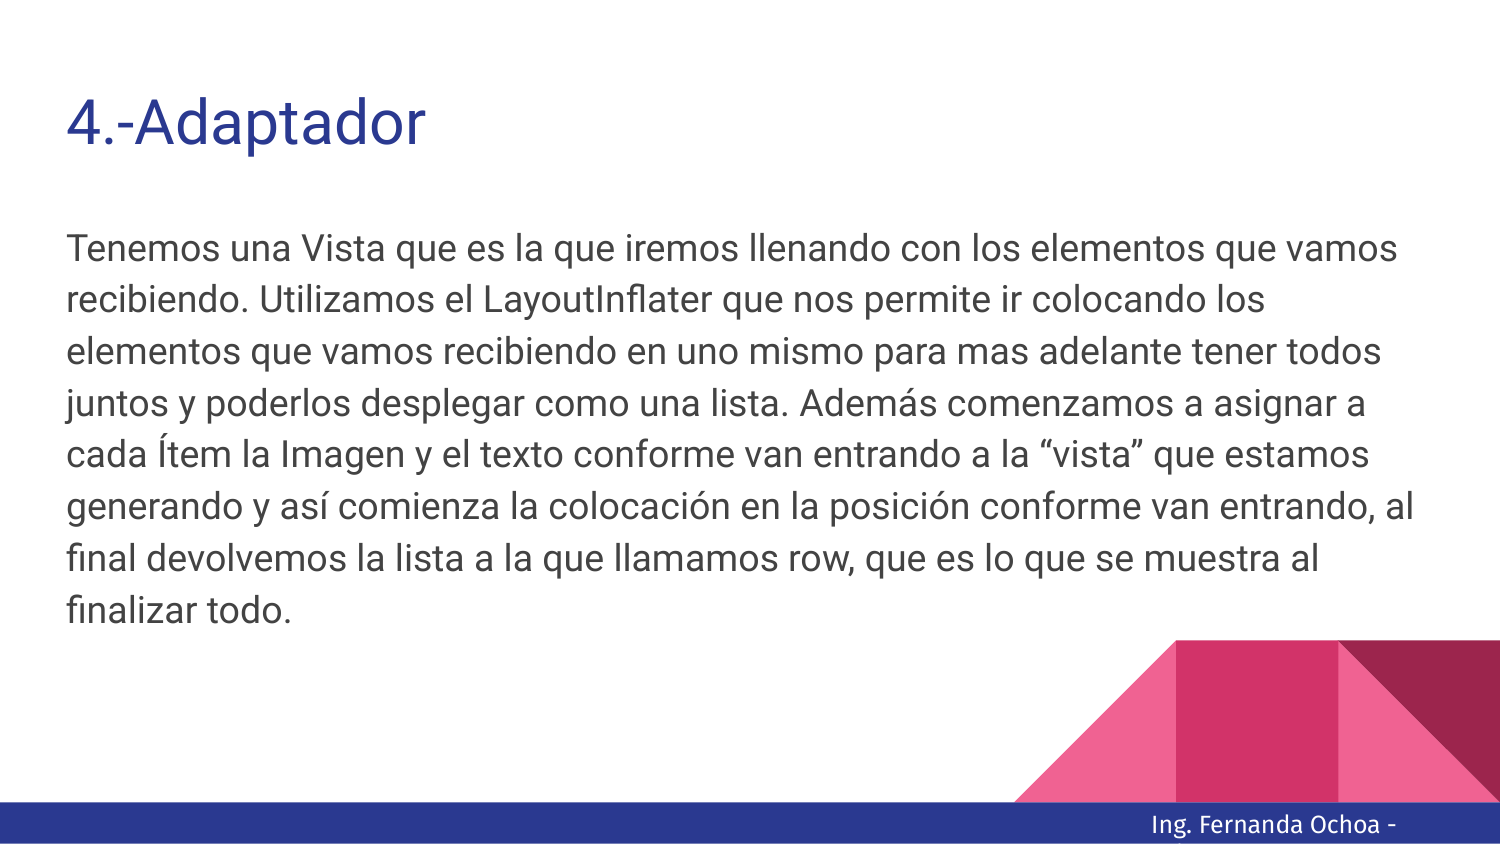

# 4.-Adaptador
Tenemos una Vista que es la que iremos llenando con los elementos que vamos recibiendo. Utilizamos el LayoutInflater que nos permite ir colocando los elementos que vamos recibiendo en uno mismo para mas adelante tener todos juntos y poderlos desplegar como una lista. Además comenzamos a asignar a cada Ítem la Imagen y el texto conforme van entrando a la “vista” que estamos generando y así comienza la colocación en la posición conforme van entrando, al final devolvemos la lista a la que llamamos row, que es lo que se muestra al finalizar todo.
Ing. Fernanda Ochoa - @imonsh